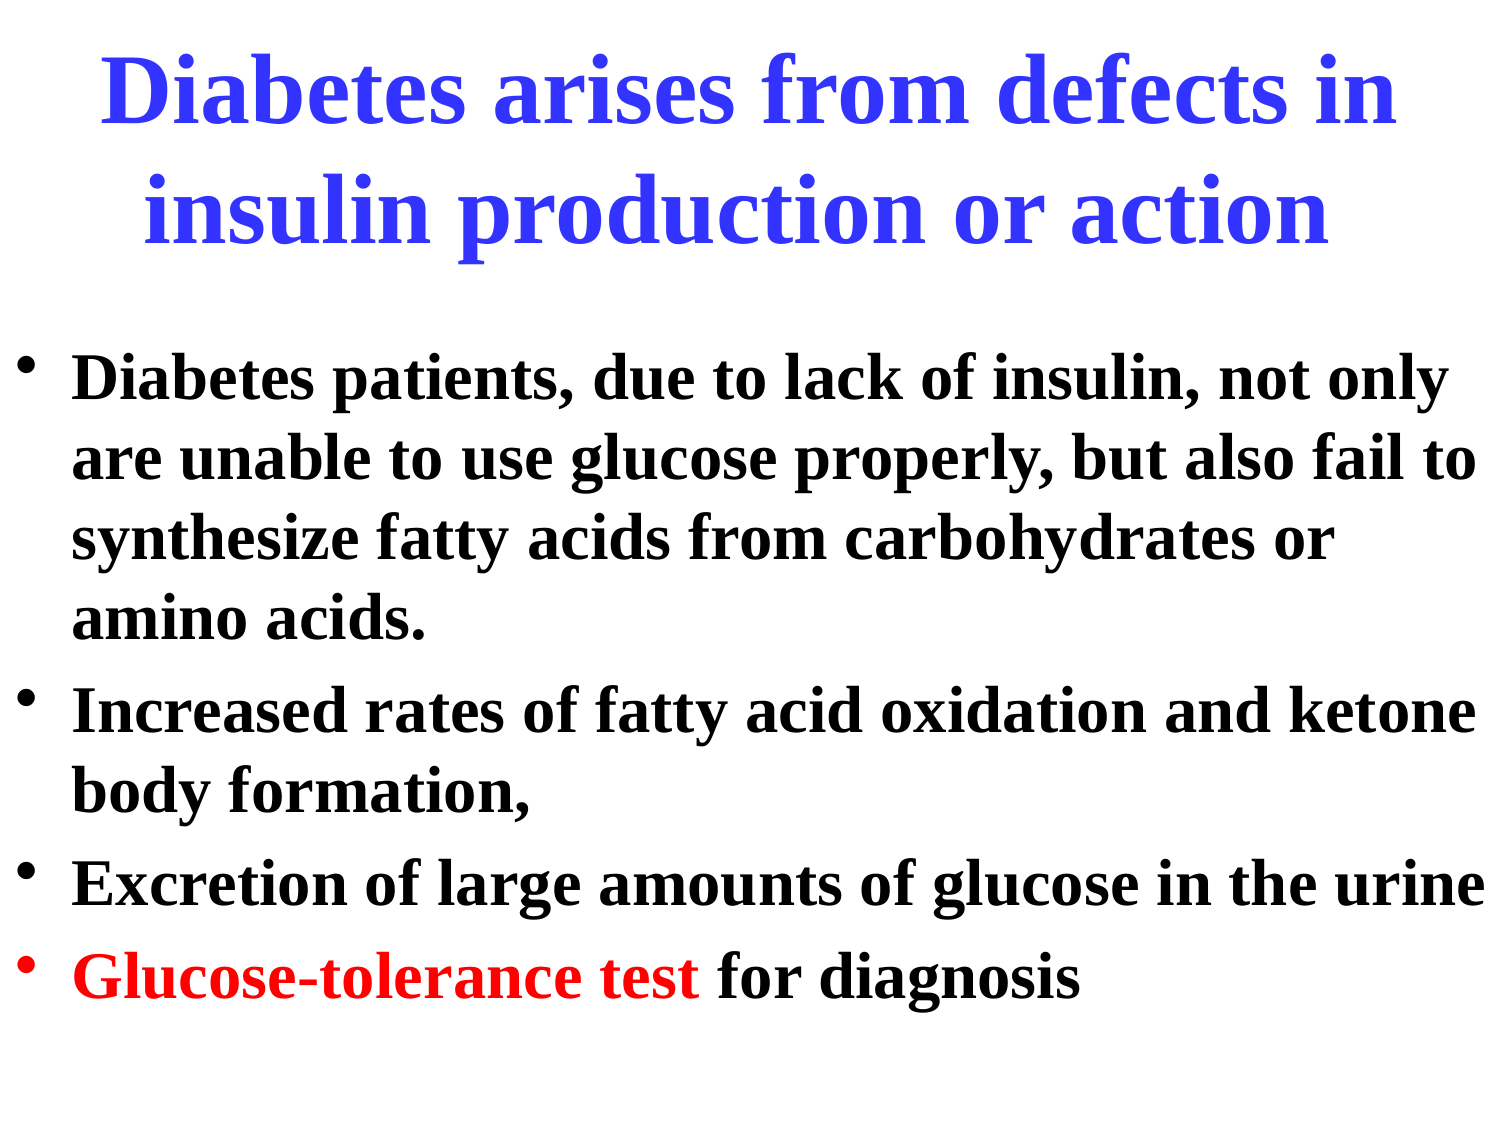

# Diabetes arises from defects in insulin production or action

Diabetes patients, due to lack of insulin, not only are unable to use glucose properly, but also fail to synthesize fatty acids from carbohydrates or amino acids.
Increased rates of fatty acid oxidation and ketone body formation,
Excretion of large amounts of glucose in the urine
Glucose-tolerance test for diagnosis